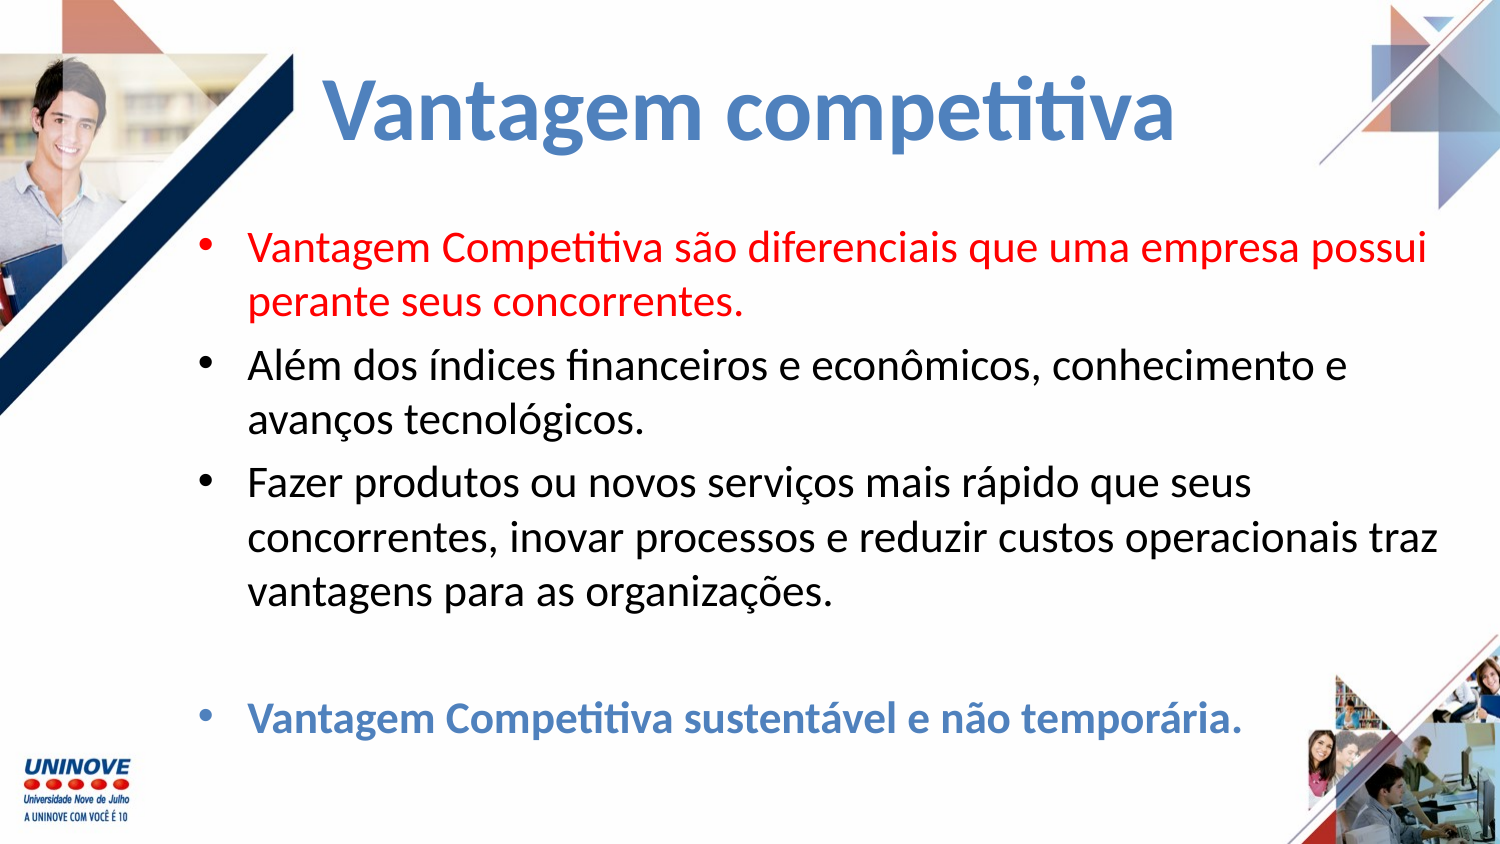

# Vantagem competitiva
Vantagem Competitiva são diferenciais que uma empresa possui perante seus concorrentes.
Além dos índices financeiros e econômicos, conhecimento e avanços tecnológicos.
Fazer produtos ou novos serviços mais rápido que seus concorrentes, inovar processos e reduzir custos operacionais traz vantagens para as organizações.

Vantagem Competitiva sustentável e não temporária.